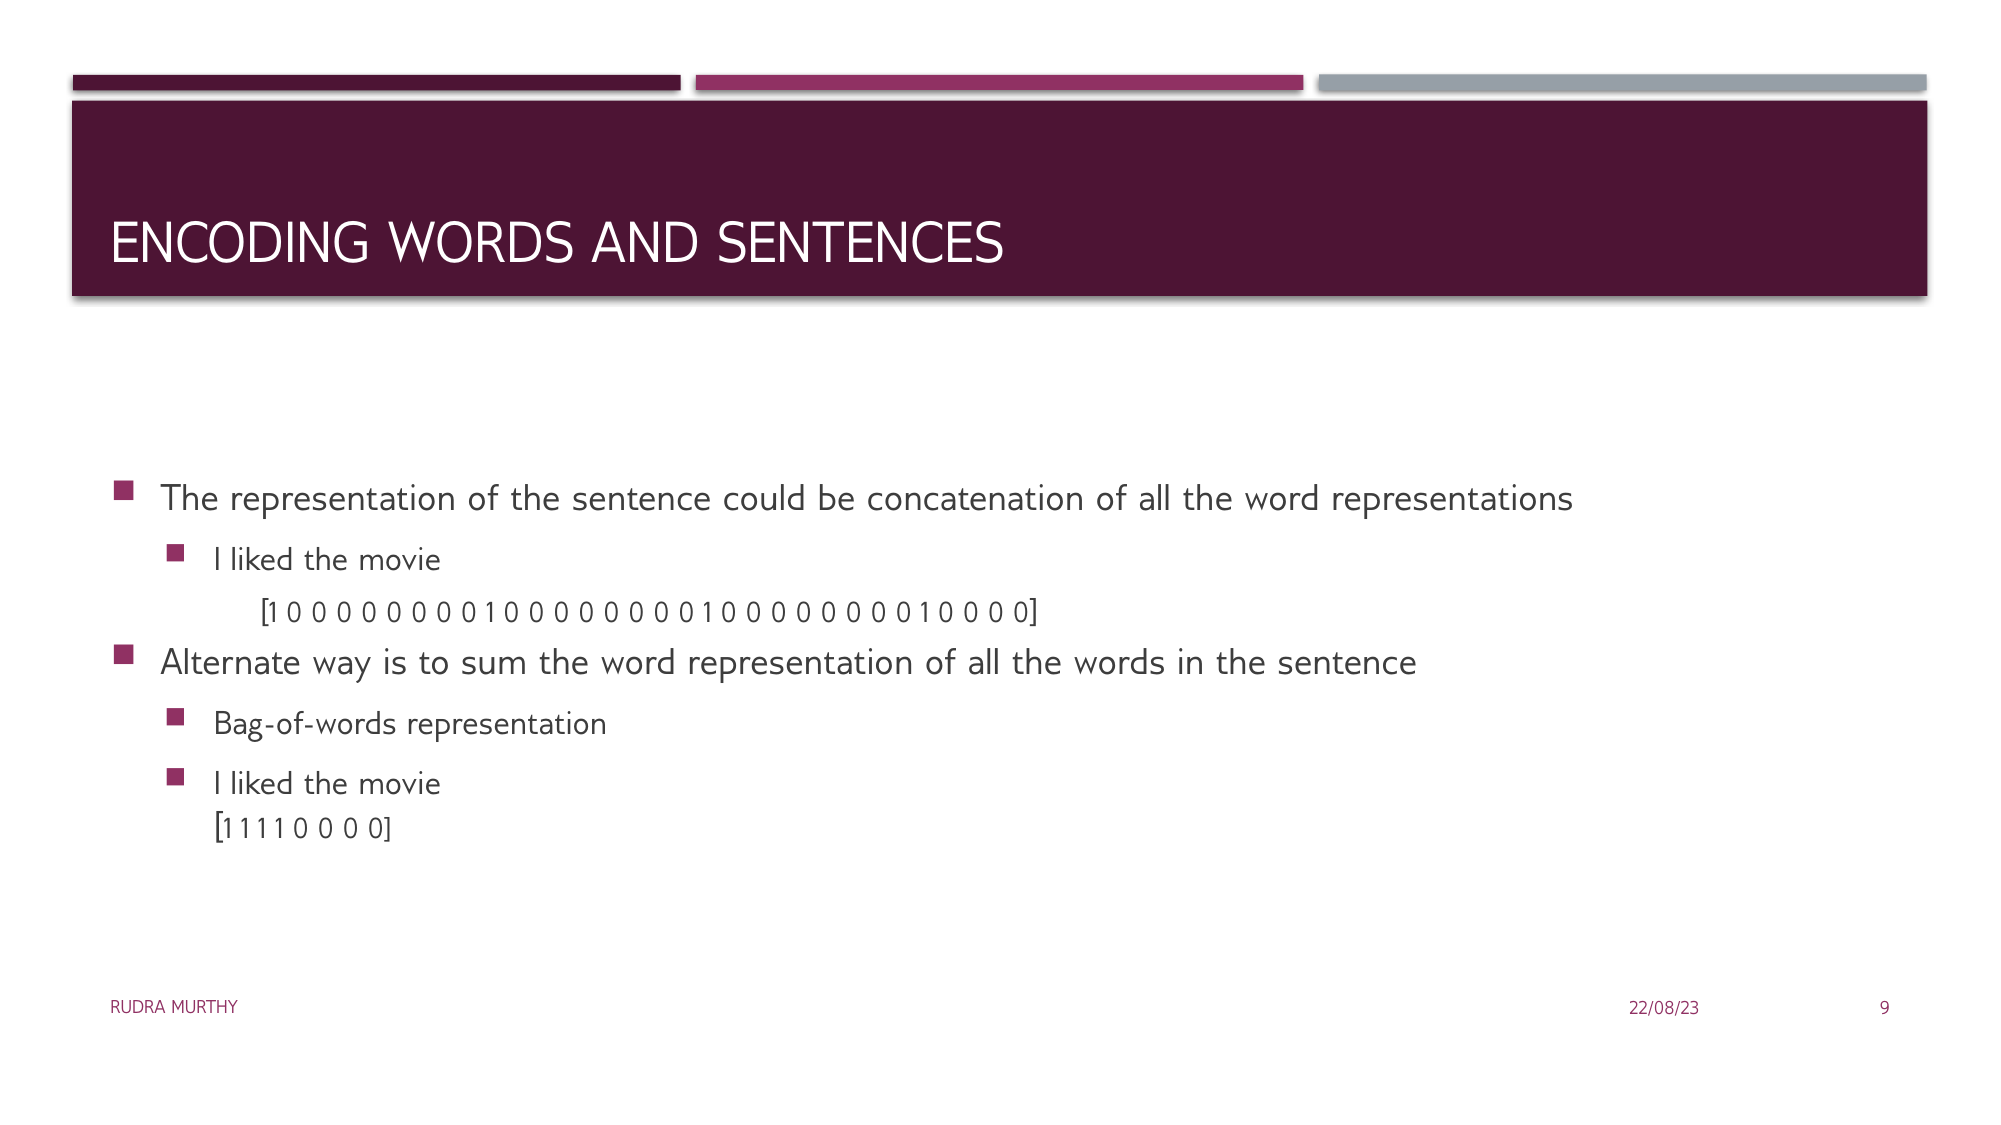

# Encoding Words and Sentences
The representation of the sentence could be concatenation of all the word representations
I liked the movie
	[1 0 0 0 0 0 0 0 0 1 0 0 0 0 0 0 0 0 1 0 0 0 0 0 0 0 0 1 0 0 0 0]
Alternate way is to sum the word representation of all the words in the sentence
Bag-of-words representation
I liked the movie
[1 1 1 1 0 0 0 0]
Rudra Murthy
22/08/23
9